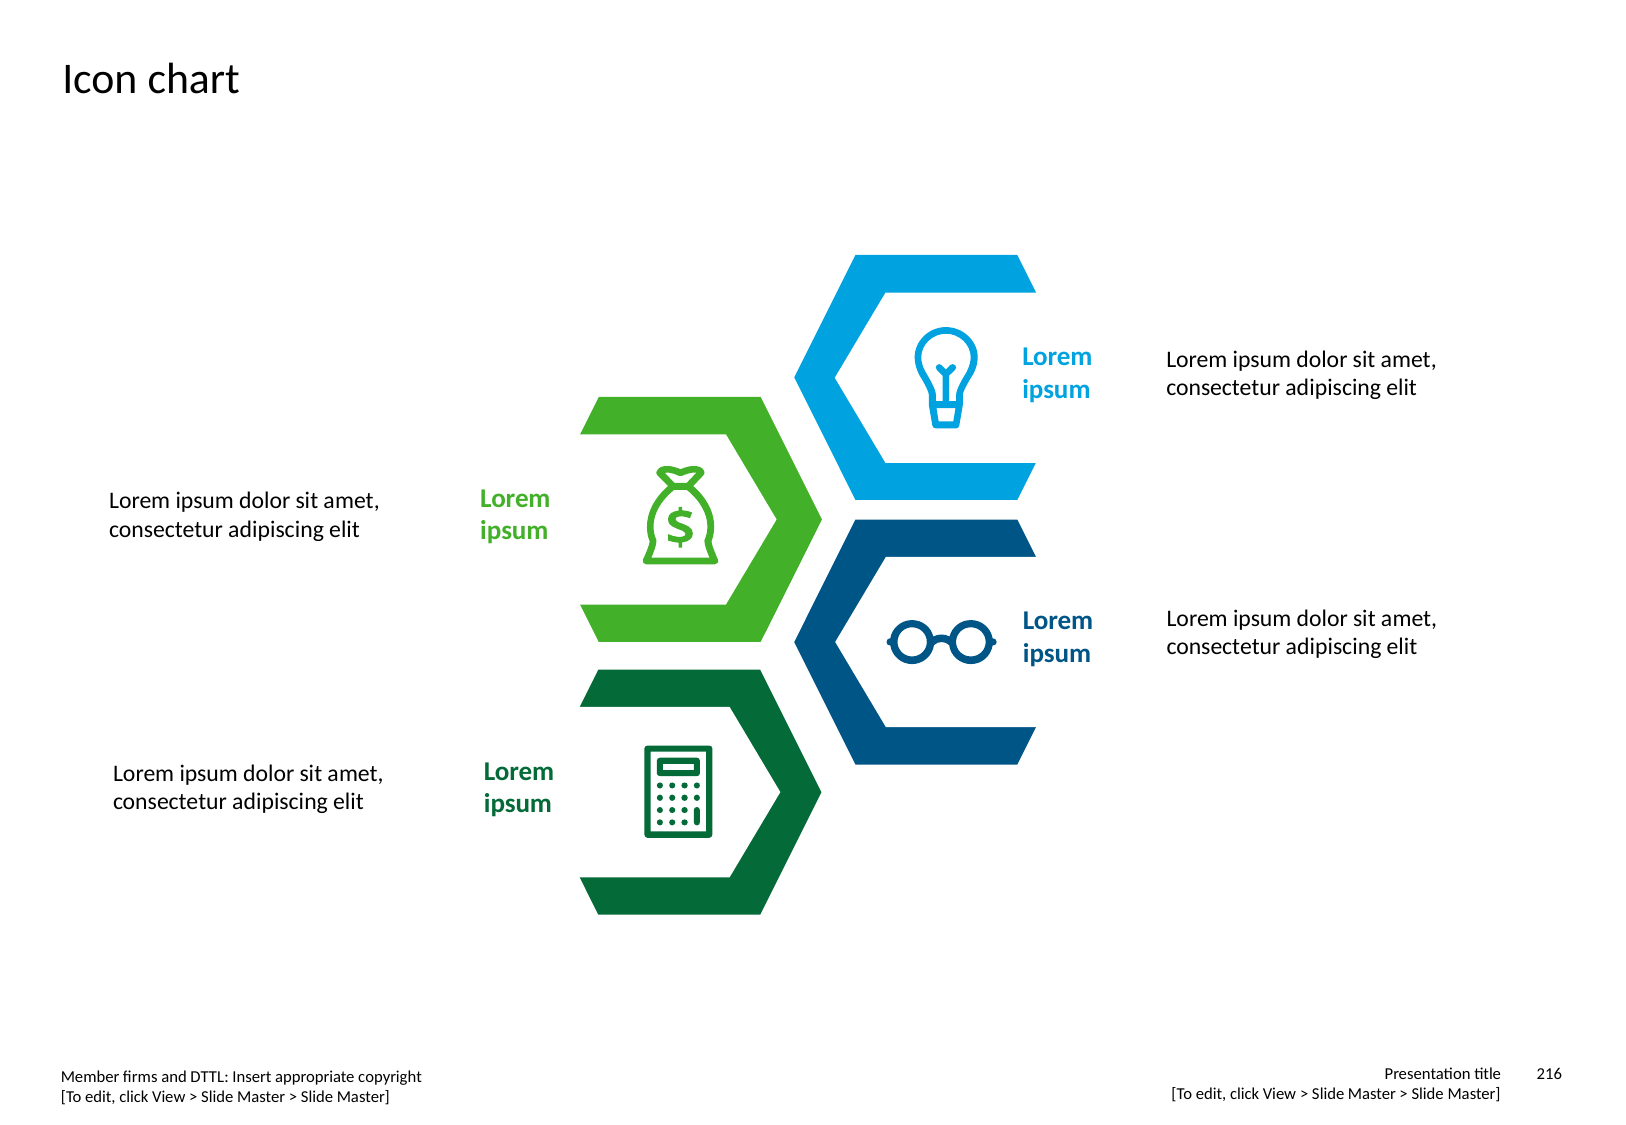

# Icon chart

Lorem
ipsum
Lorem ipsum dolor sit amet, consectetur adipiscing elit

Lorem
ipsum
Lorem ipsum dolor sit amet, consectetur adipiscing elit

Lorem
ipsum
Lorem ipsum dolor sit amet, consectetur adipiscing elit

Lorem
ipsum
Lorem ipsum dolor sit amet, consectetur adipiscing elit